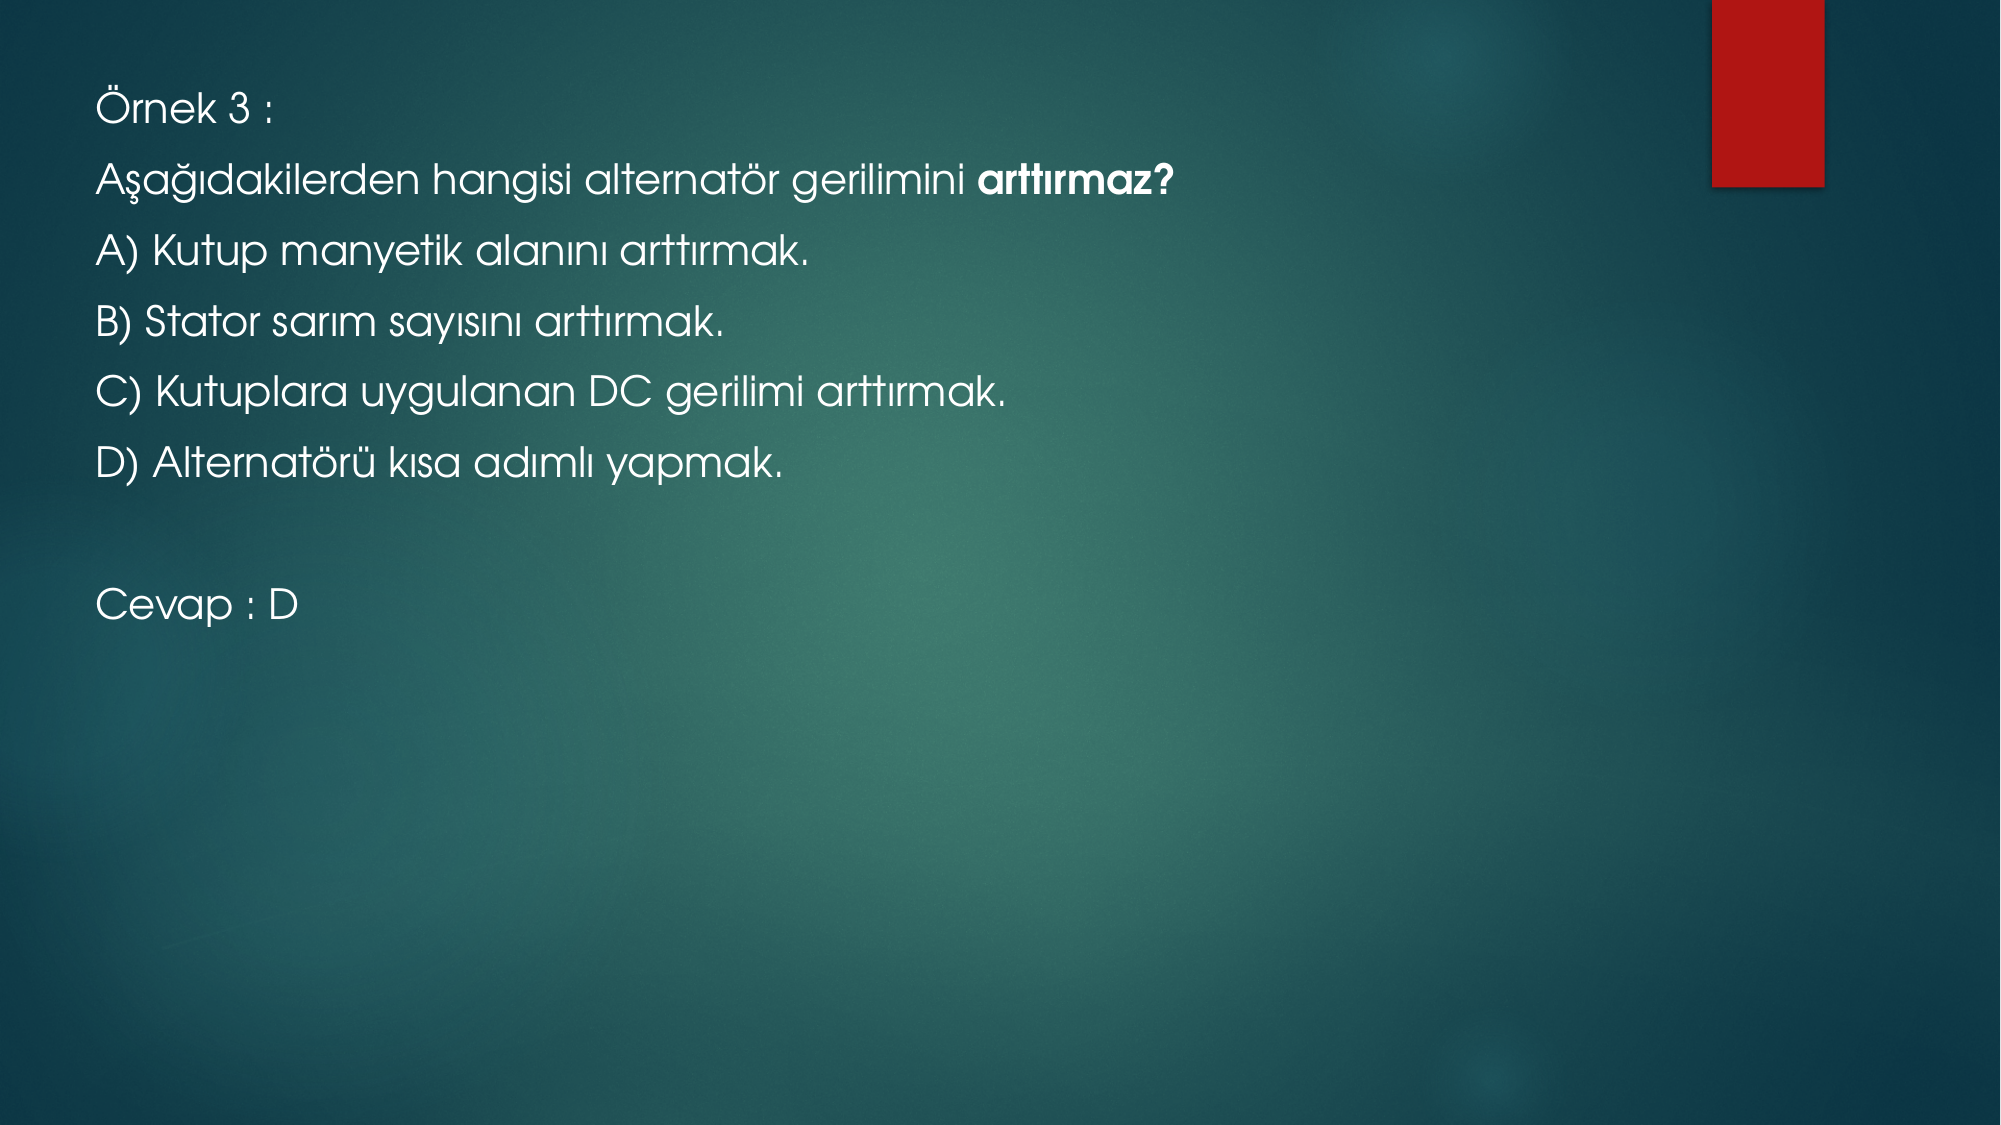

Örnek 3 :
Aşağıdakilerden hangisi alternatör gerilimini arttırmaz?
A) Kutup manyetik alanını arttırmak.
B) Stator sarım sayısını arttırmak.
C) Kutuplara uygulanan DC gerilimi arttırmak.
D) Alternatörü kısa adımlı yapmak.

Cevap : D
#